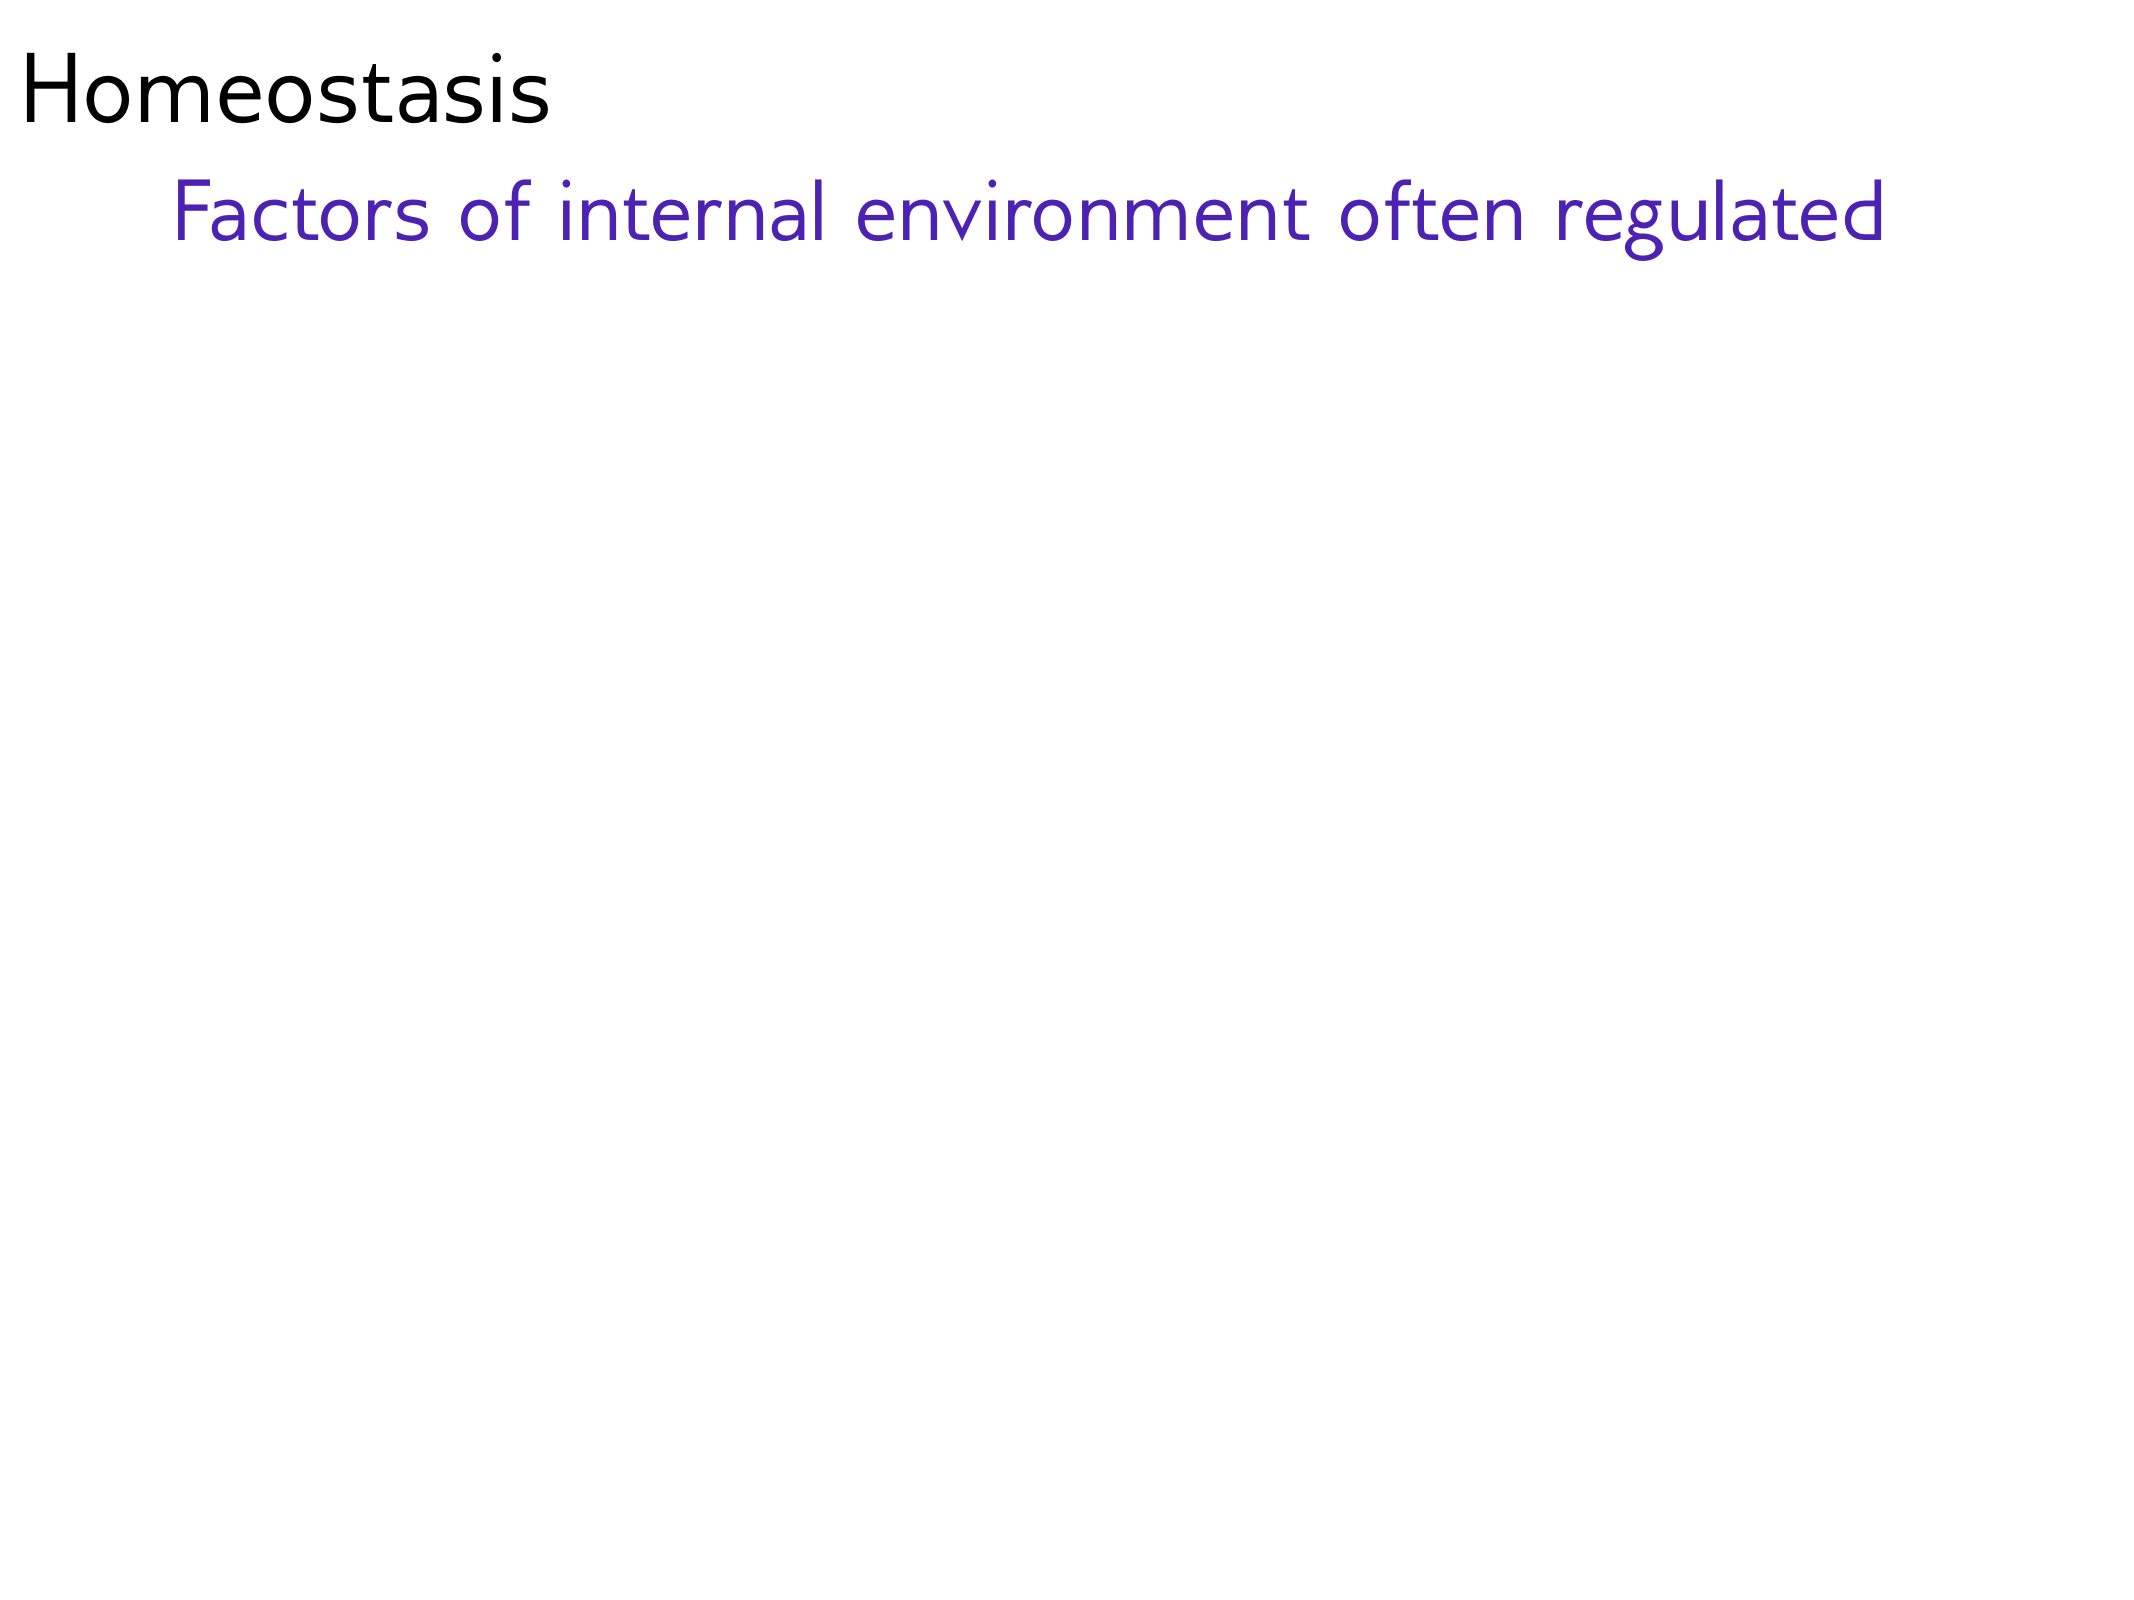

# Homeostasis
Factors of internal environment often regulated
34